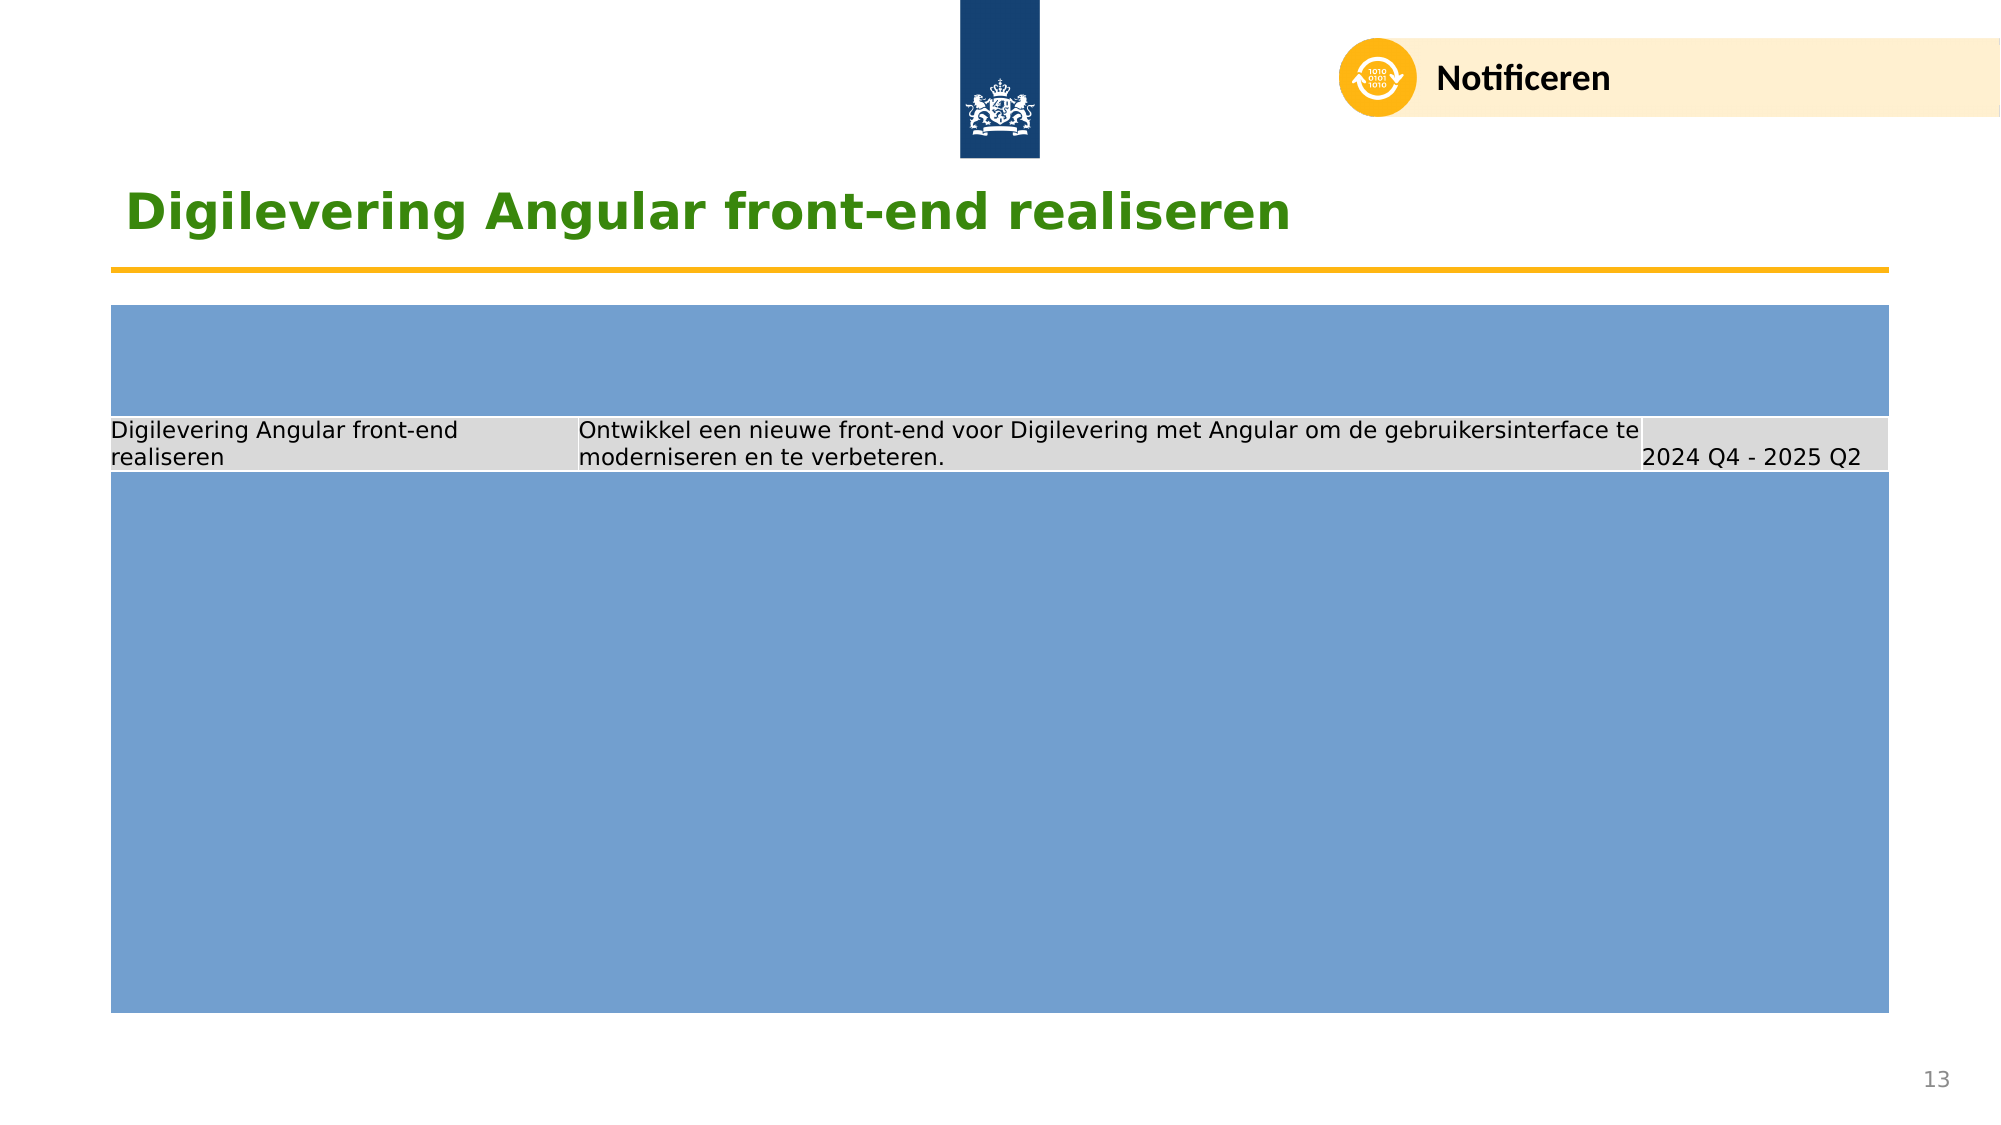

Notificeren
# Digilevering Angular front-end realiseren
N.t.b.

| Digilevering Angular front-end realiseren | Ontwikkel een nieuwe front-end voor Digilevering met Angular om de gebruikersinterface te moderniseren en te verbeteren. | 2024 Q4 - 2025 Q2 |
| --- | --- | --- |
13